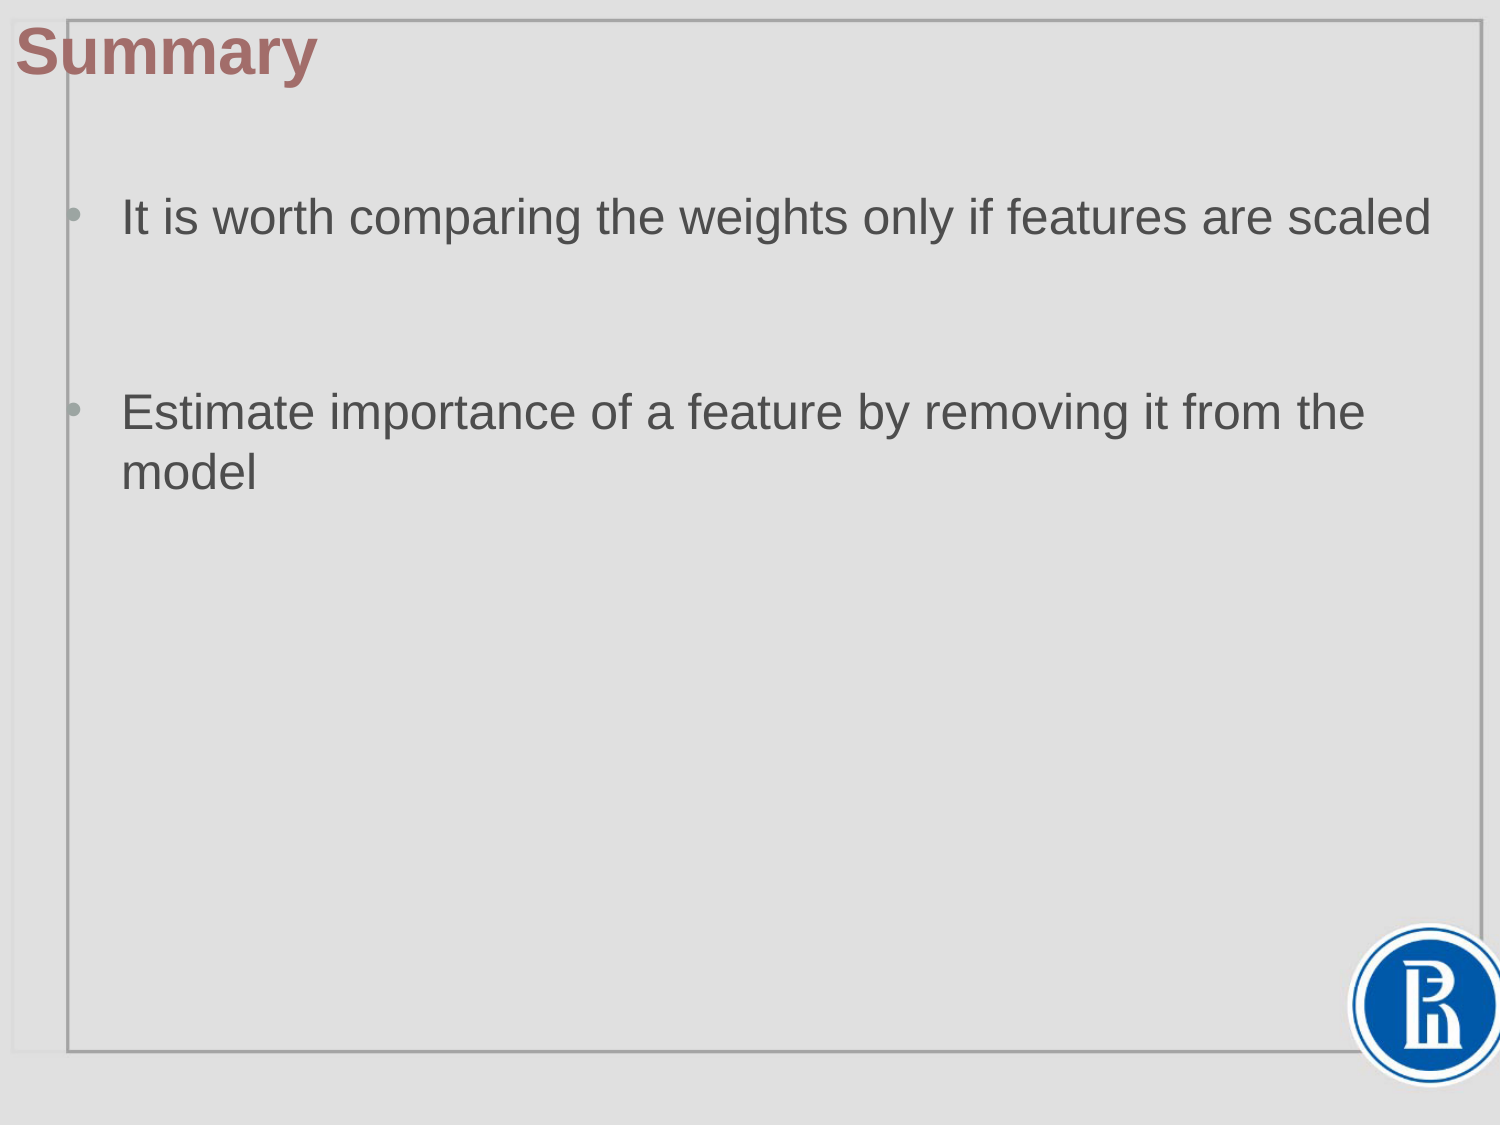

# Summary
It is worth comparing the weights only if features are scaled

Estimate importance of a feature by removing it from the model